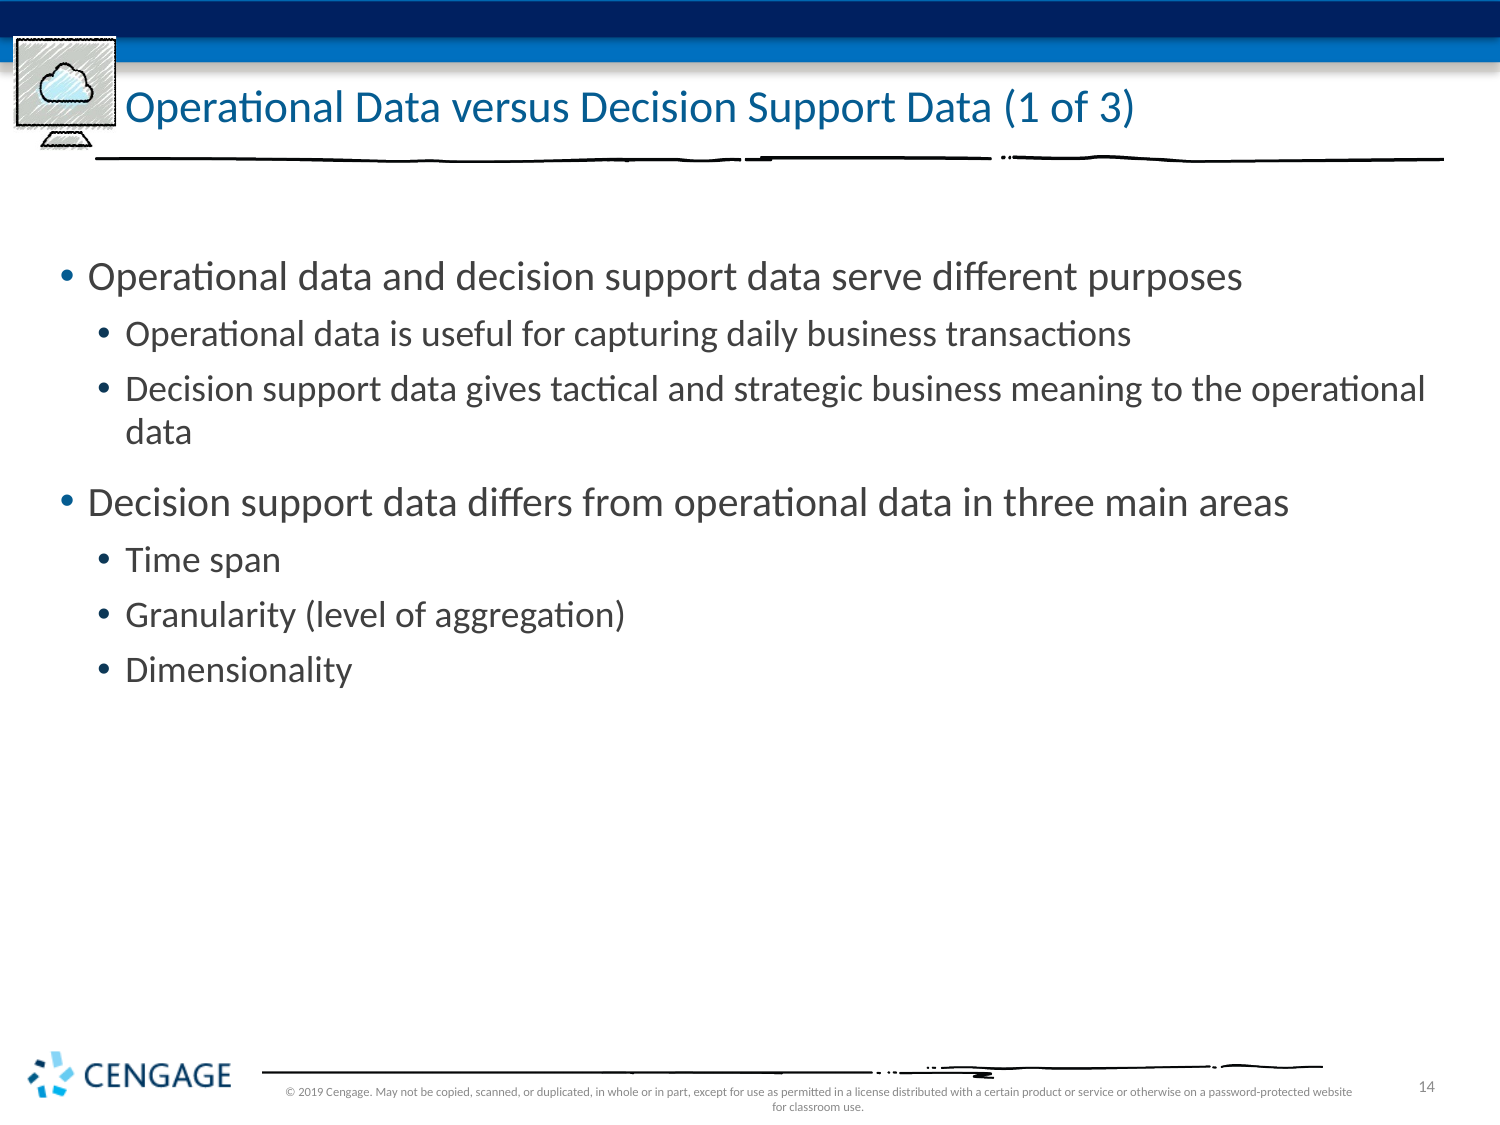

# Operational Data versus Decision Support Data (1 of 3)
Operational data and decision support data serve different purposes
Operational data is useful for capturing daily business transactions
Decision support data gives tactical and strategic business meaning to the operational data
Decision support data differs from operational data in three main areas
Time span
Granularity (level of aggregation)
Dimensionality
© 2019 Cengage. May not be copied, scanned, or duplicated, in whole or in part, except for use as permitted in a license distributed with a certain product or service or otherwise on a password-protected website for classroom use.